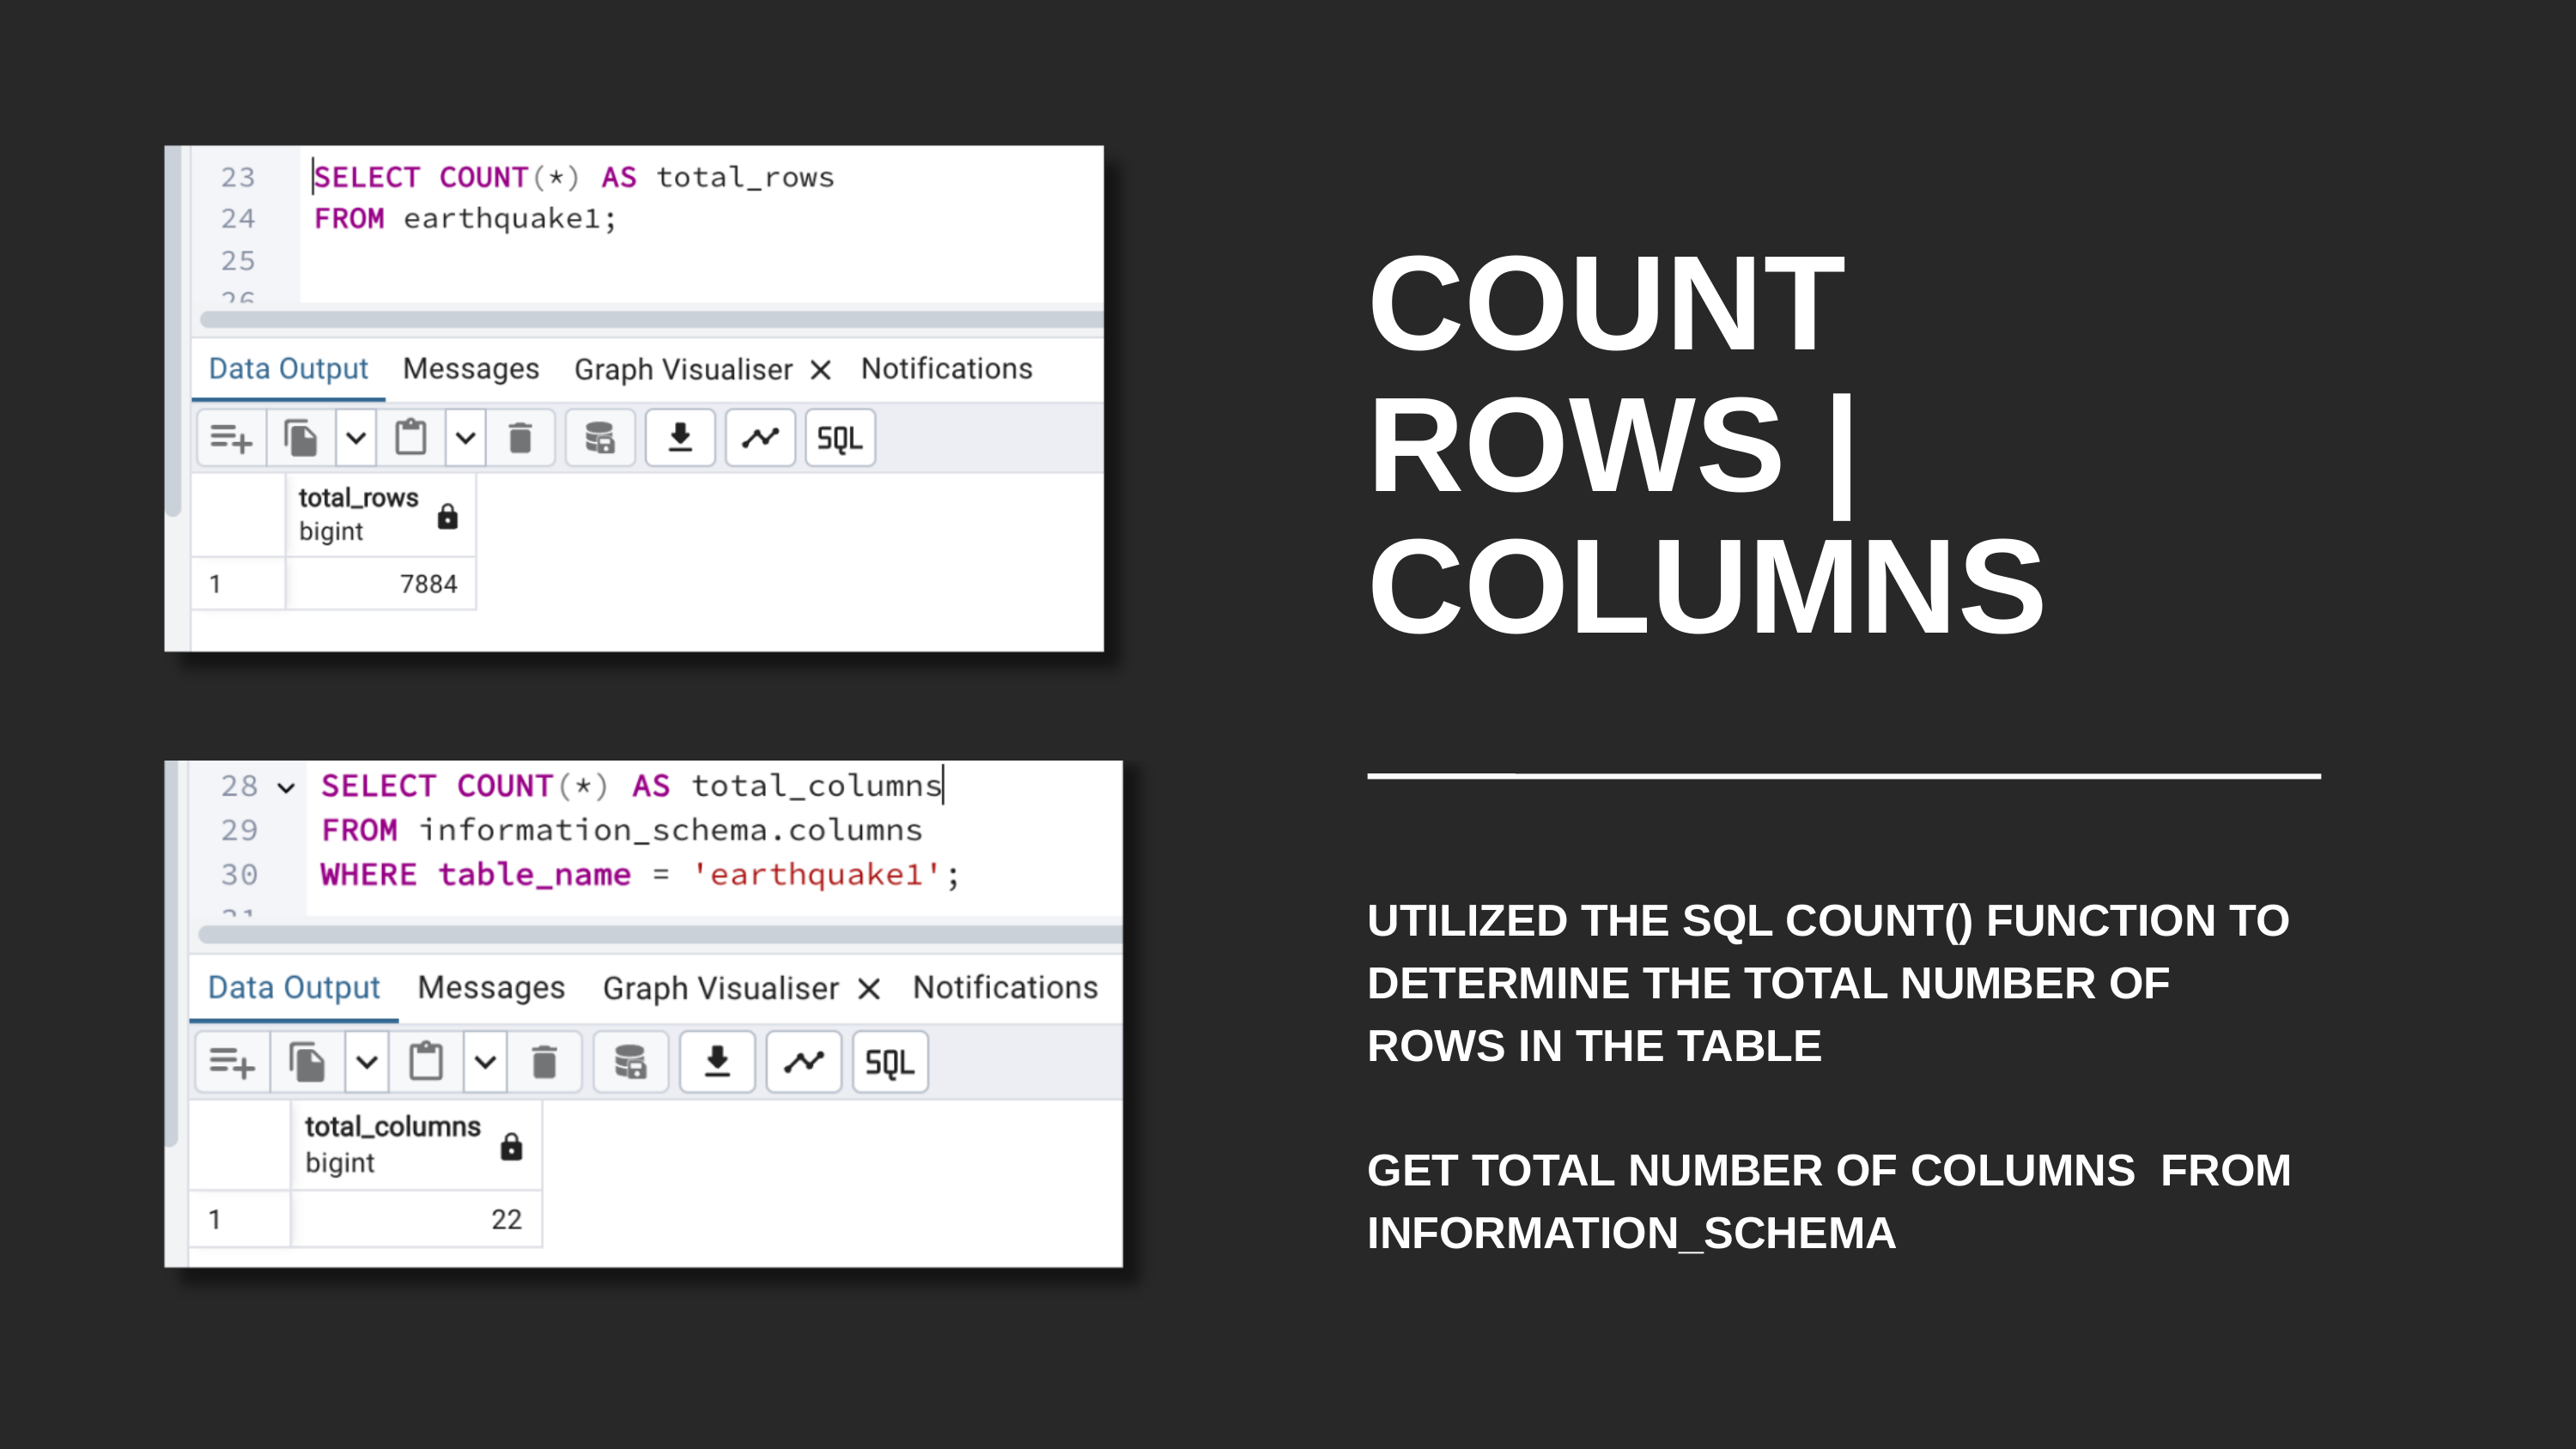

COUNT ROWS |COLUMNS

UTILIZED THE SQL COUNT() FUNCTION TO DETERMINE THE TOTAL NUMBER OF ROWS IN THE TABLE

GET TOTAL NUMBER OF COLUMNS  FROM INFORMATION_SCHEMA